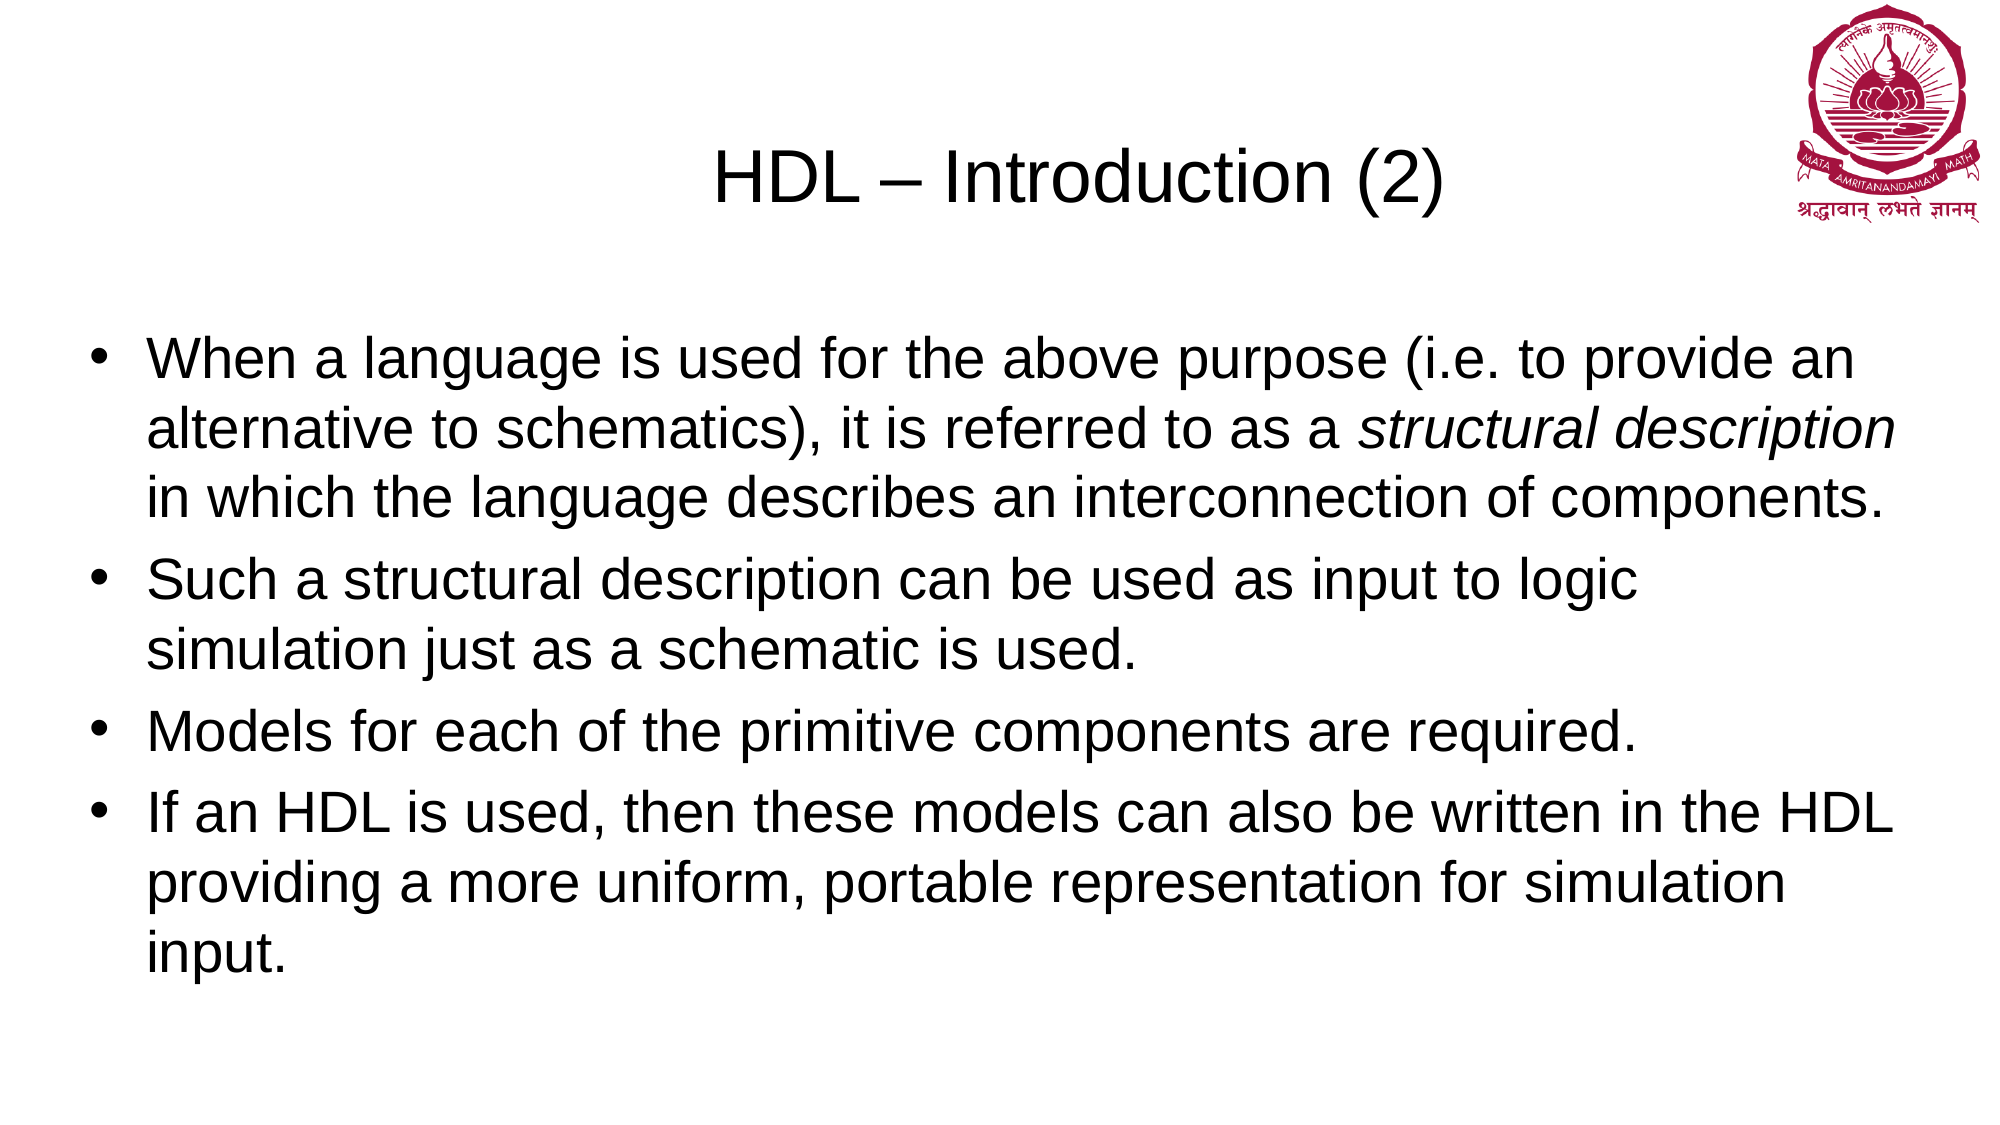

# HDL – Introduction (2)
When a language is used for the above purpose (i.e. to provide an alternative to schematics), it is referred to as a structural description in which the language describes an interconnection of components.
Such a structural description can be used as input to logic simulation just as a schematic is used.
Models for each of the primitive components are required.
If an HDL is used, then these models can also be written in the HDL providing a more uniform, portable representation for simulation input.